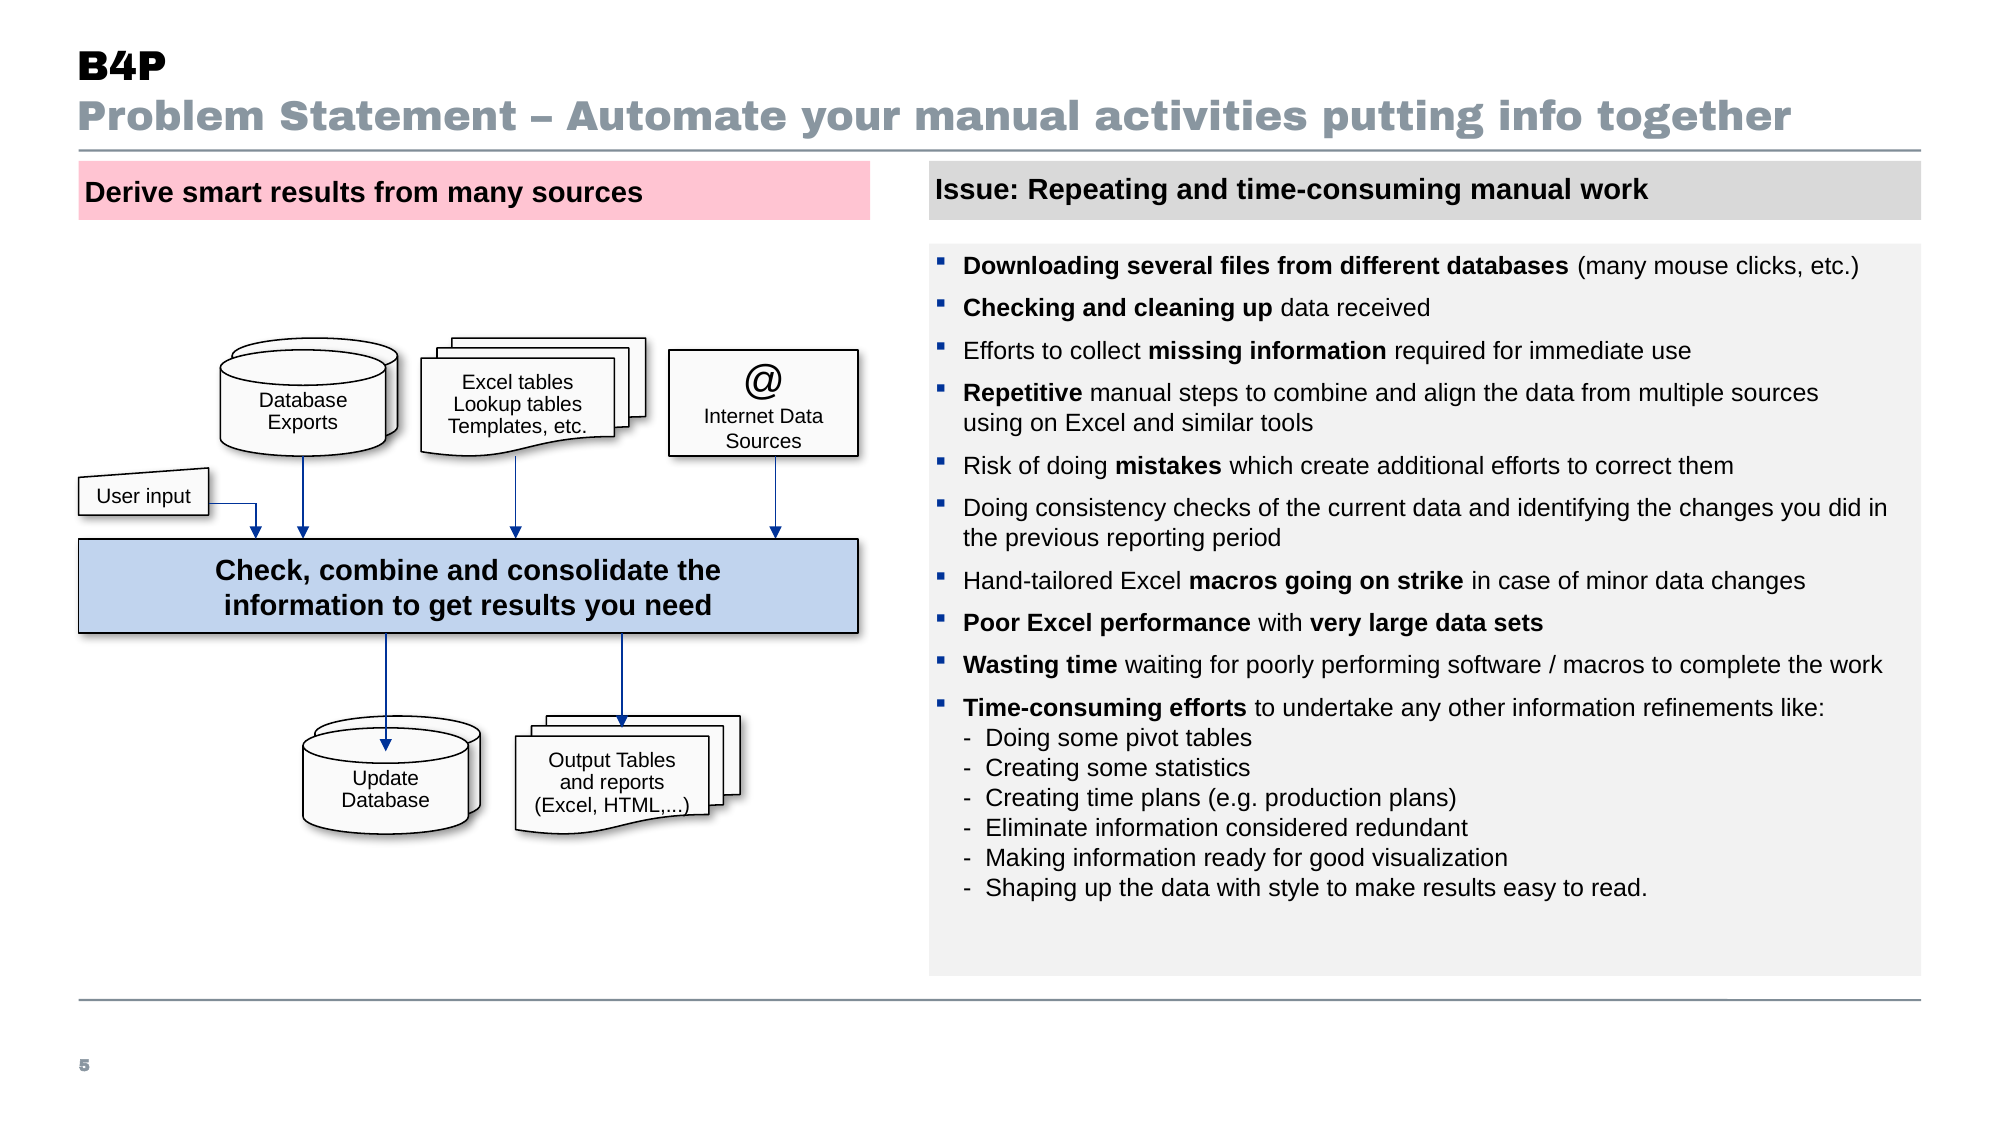

# B4P Problem Statement – Automate your manual activities putting info together
Derive smart results from many sources
Issue: Repeating and time-consuming manual work
Downloading several files from different databases (many mouse clicks, etc.)
Checking and cleaning up data received
Efforts to collect missing information required for immediate use
Repetitive manual steps to combine and align the data from multiple sources
using on Excel and similar tools
Risk of doing mistakes which create additional efforts to correct them
Doing consistency checks of the current data and identifying the changes you did in the previous reporting period
Hand-tailored Excel macros going on strike in case of minor data changes
Poor Excel performance with very large data sets
Wasting time waiting for poorly performing software / macros to complete the work
Time-consuming efforts to undertake any other information refinements like:
-  Doing some pivot tables
-  Creating some statistics
-  Creating time plans (e.g. production plans)
-  Eliminate information considered redundant
-  Making information ready for good visualization
-  Shaping up the data with style to make results easy to read.

Excel tables
Lookup tables
Templates, etc.
Database
Exports
@
Internet Data Sources
User input
Check, combine and consolidate the
information to get results you need

Output Tables
and reports
(Excel, HTML,...)
Update
Database